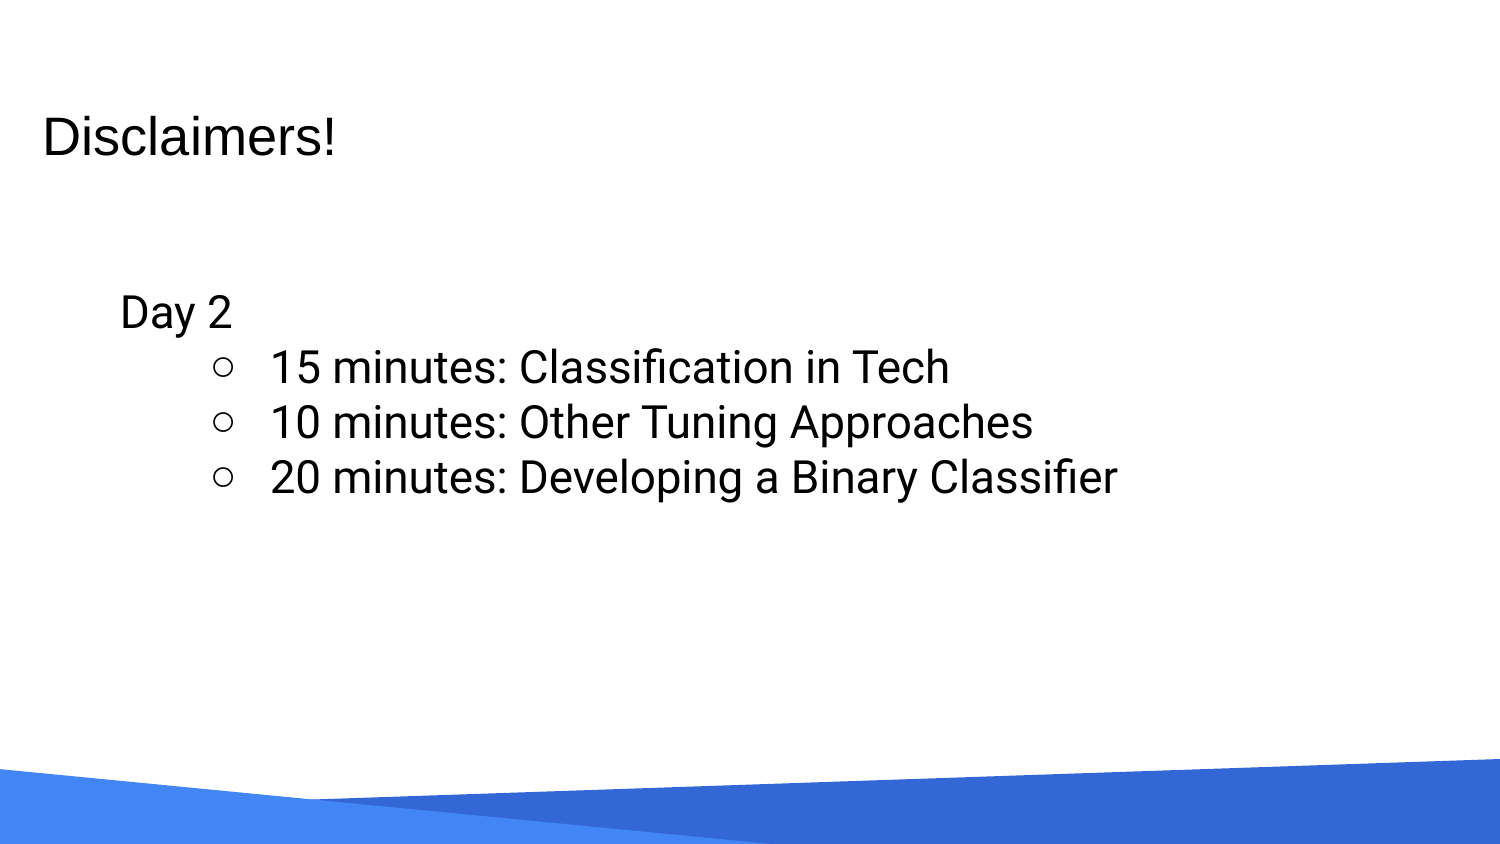

# Disclaimers!
Day 2
15 minutes: Classification in Tech
10 minutes: Other Tuning Approaches
20 minutes: Developing a Binary Classifier